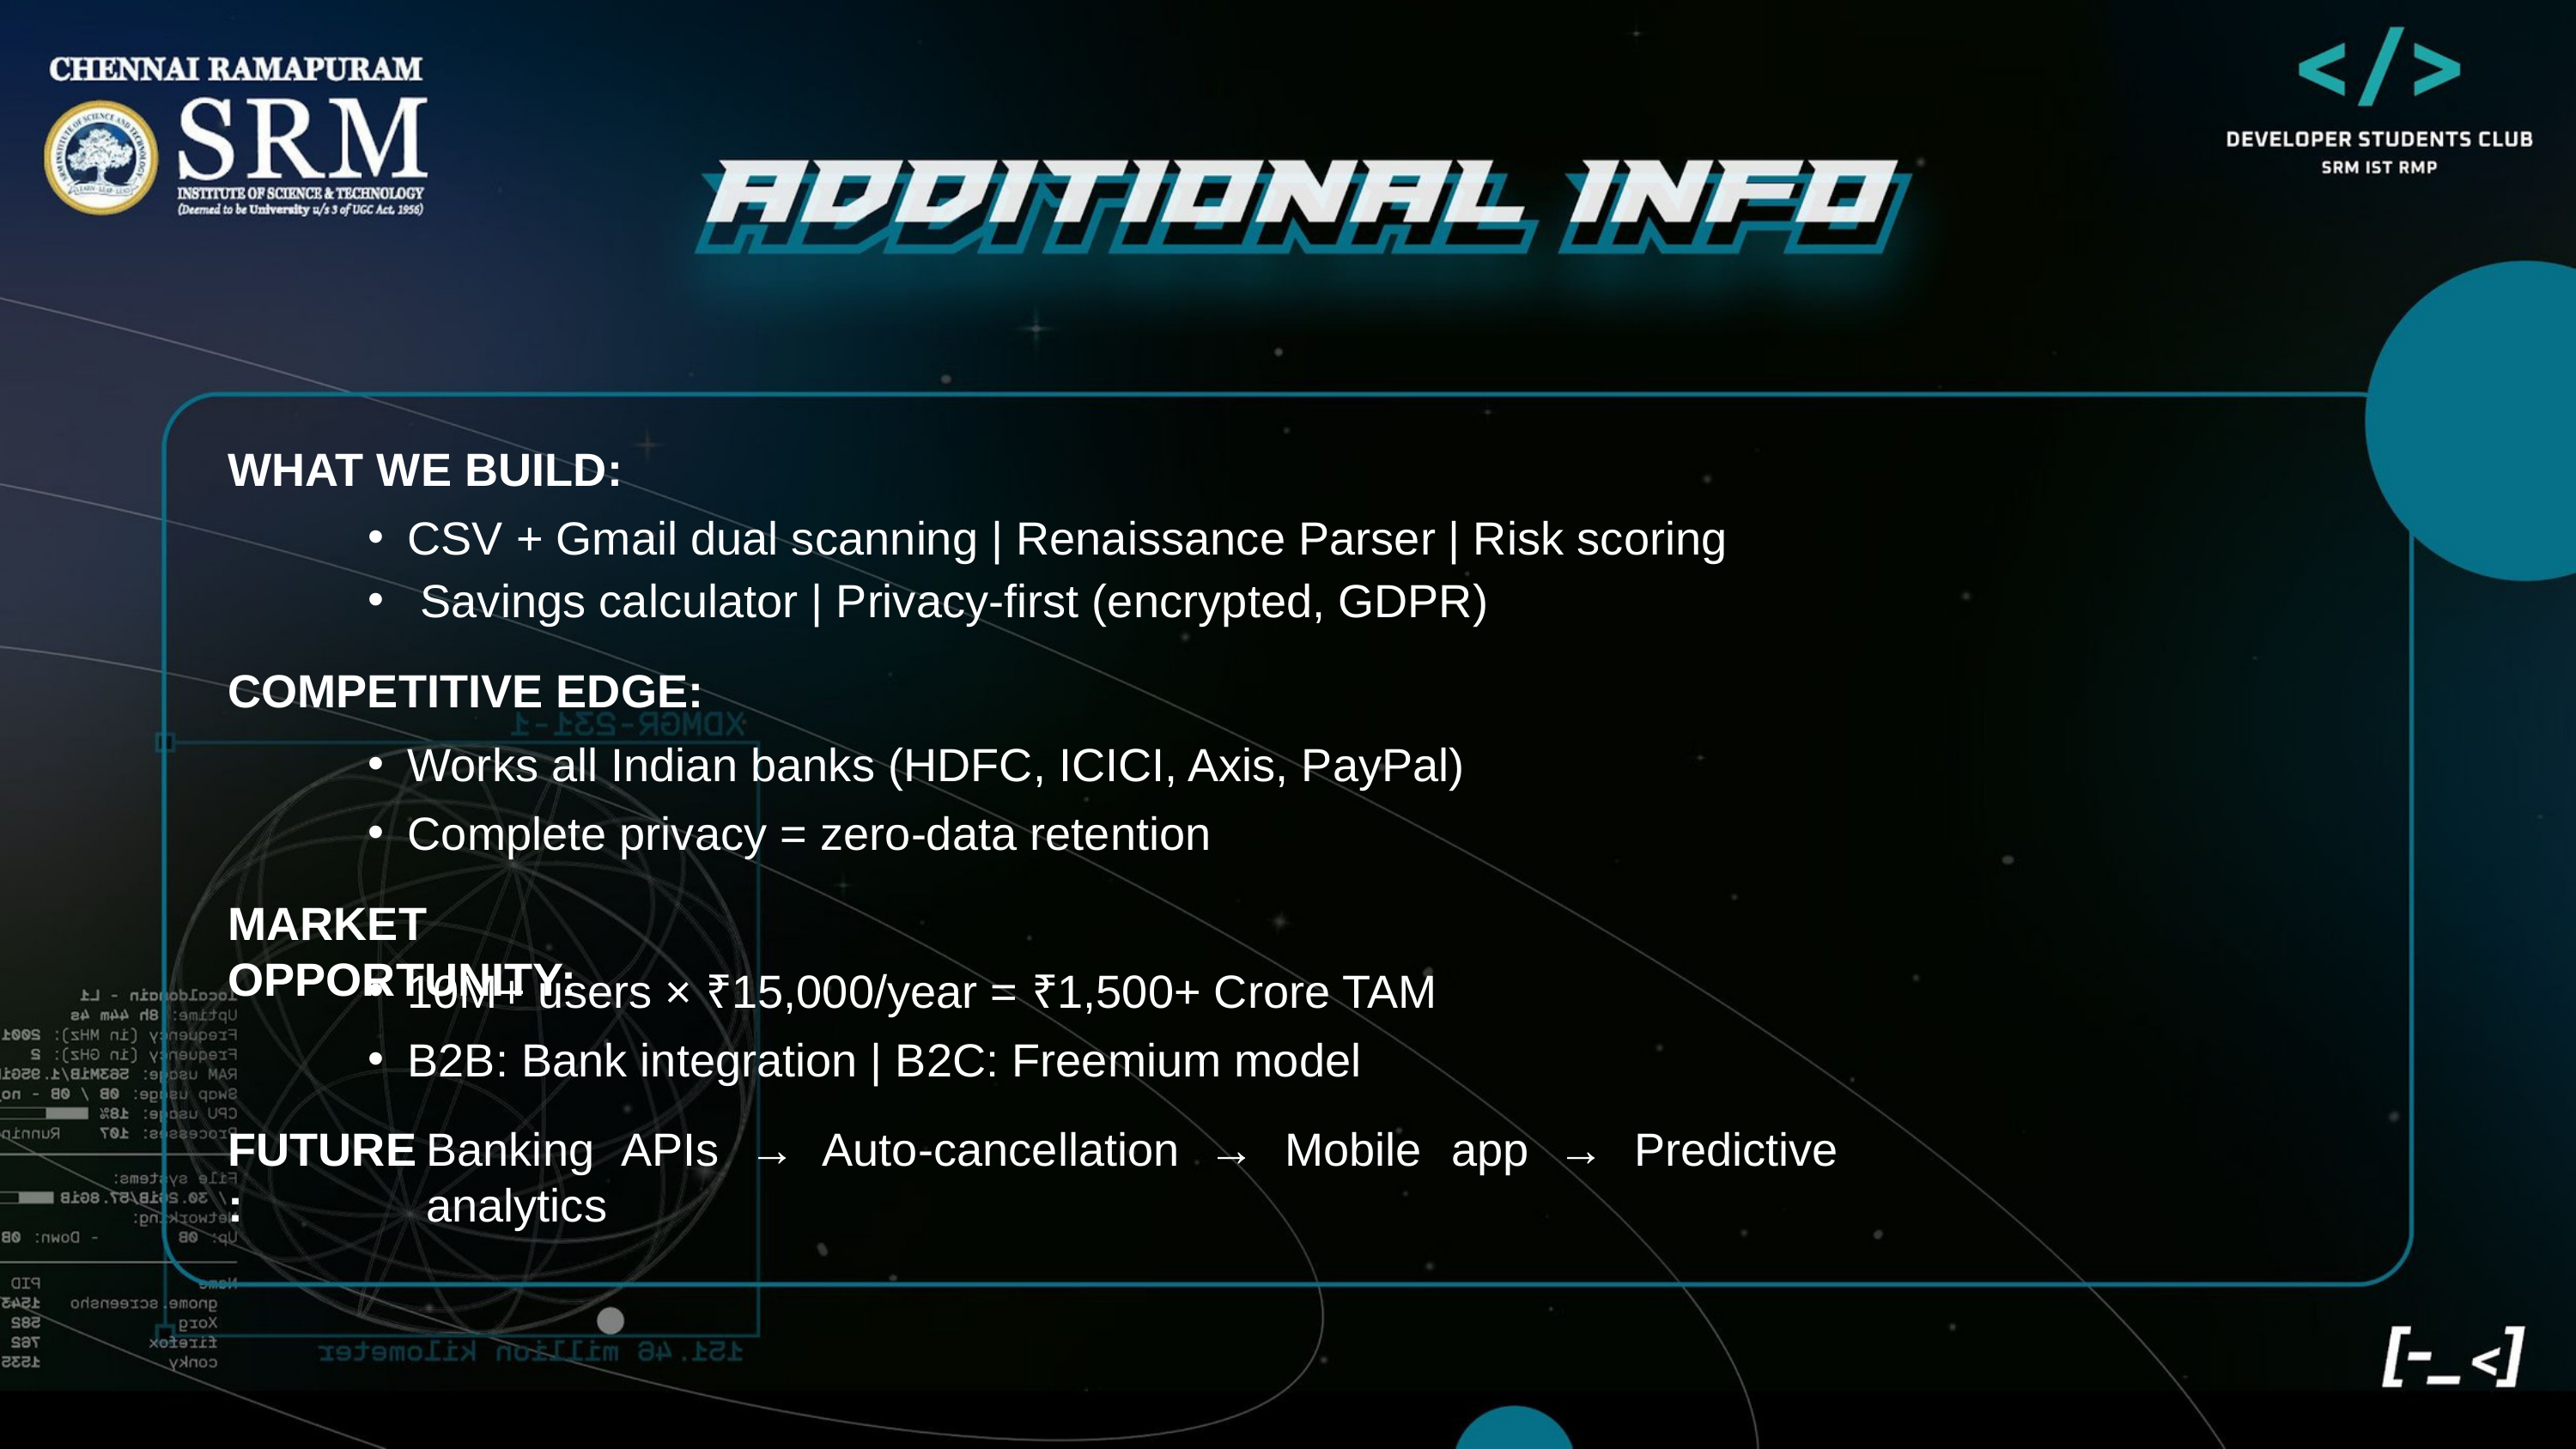

WHAT WE BUILD:
CSV + Gmail dual scanning | Renaissance Parser | Risk scoring
 Savings calculator | Privacy-first (encrypted, GDPR)
COMPETITIVE EDGE:
Works all Indian banks (HDFC, ICICI, Axis, PayPal)
Complete privacy = zero-data retention
MARKET OPPORTUNITY:
10M+ users × ₹15,000/year = ₹1,500+ Crore TAM
B2B: Bank integration | B2C: Freemium model
FUTURE :
Banking APIs → Auto-cancellation → Mobile app → Predictive analytics